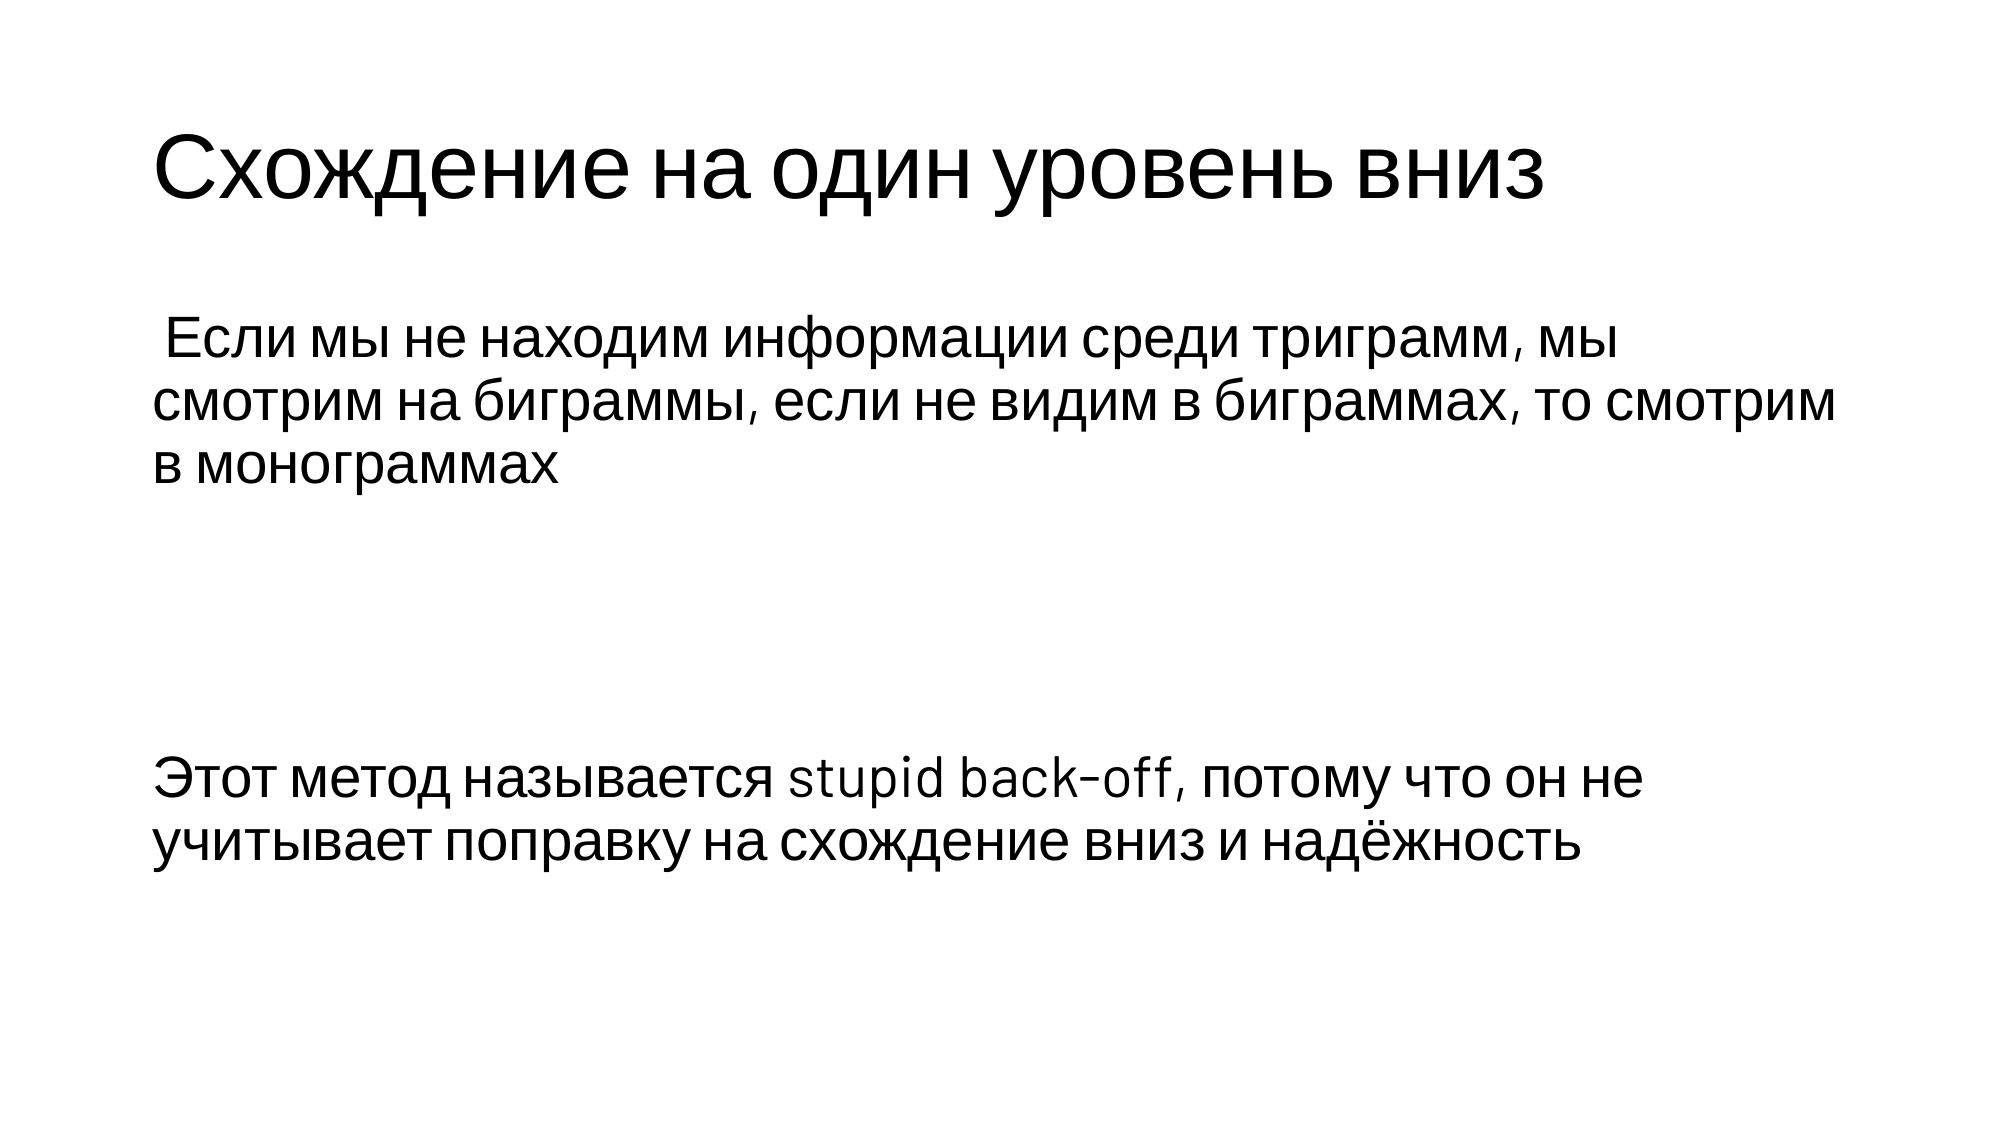

# Схождение на один уровень вниз
 Если мы не находим информации среди триграмм, мы смотрим на биграммы, если не видим в биграммах, то смотрим в монограммах
Этот метод называется stupid back-off, потому что он не учитывает поправку на схождение вниз и надёжность